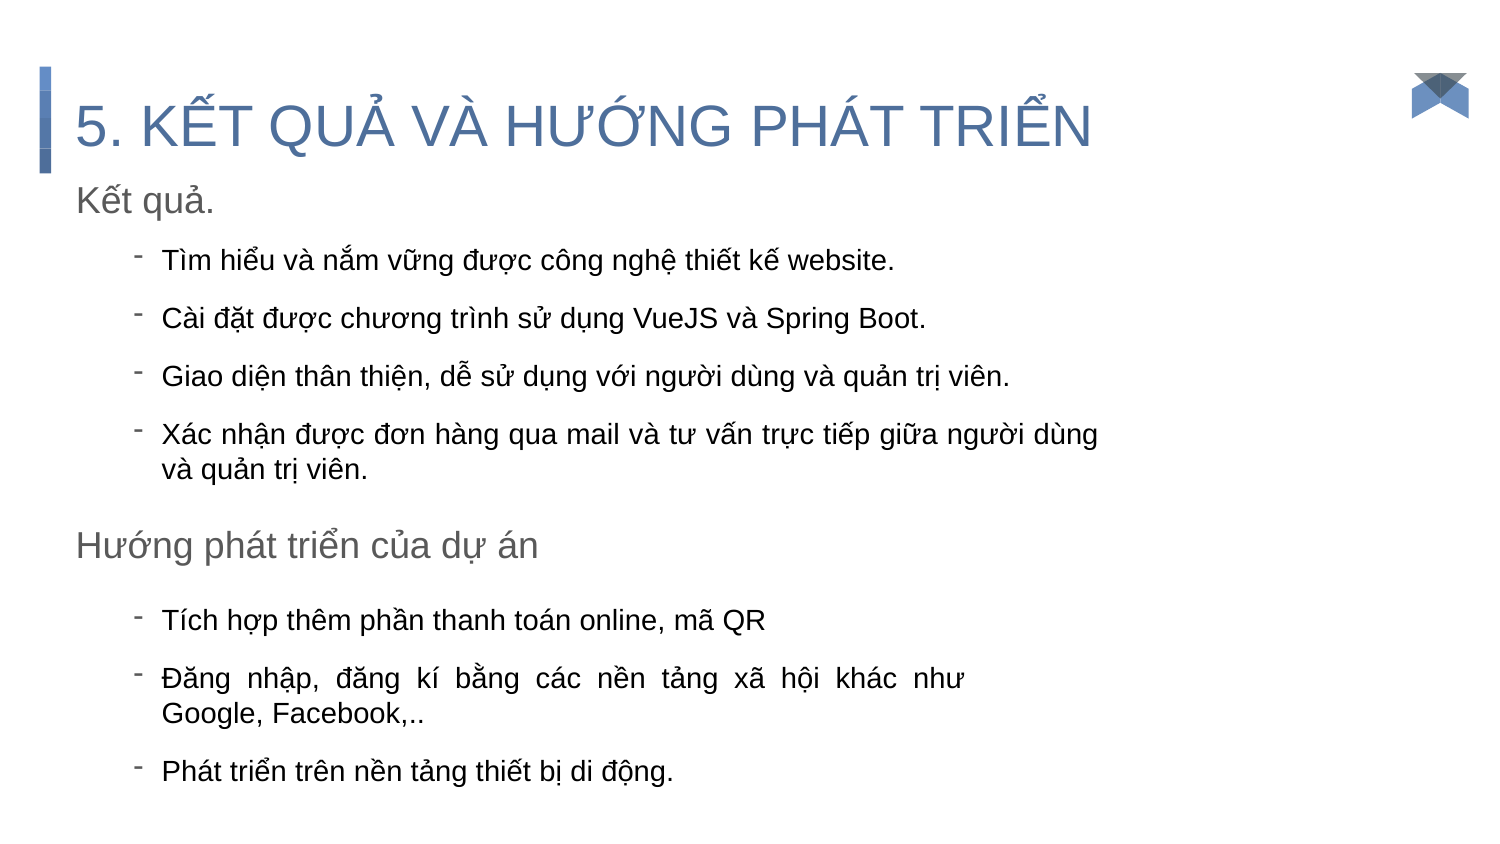

# 5. KẾT QUẢ VÀ HƯỚNG PHÁT TRIỂN
Kết quả.
Tìm hiểu và nắm vững được công nghệ thiết kế website.
Cài đặt được chương trình sử dụng VueJS và Spring Boot.
Giao diện thân thiện, dễ sử dụng với người dùng và quản trị viên.
Xác nhận được đơn hàng qua mail và tư vấn trực tiếp giữa người dùng và quản trị viên.

Hướng phát triển của dự án
Tích hợp thêm phần thanh toán online, mã QR
Đăng nhập, đăng kí bằng các nền tảng xã hội khác như Google, Facebook,..
Phát triển trên nền tảng thiết bị di động.